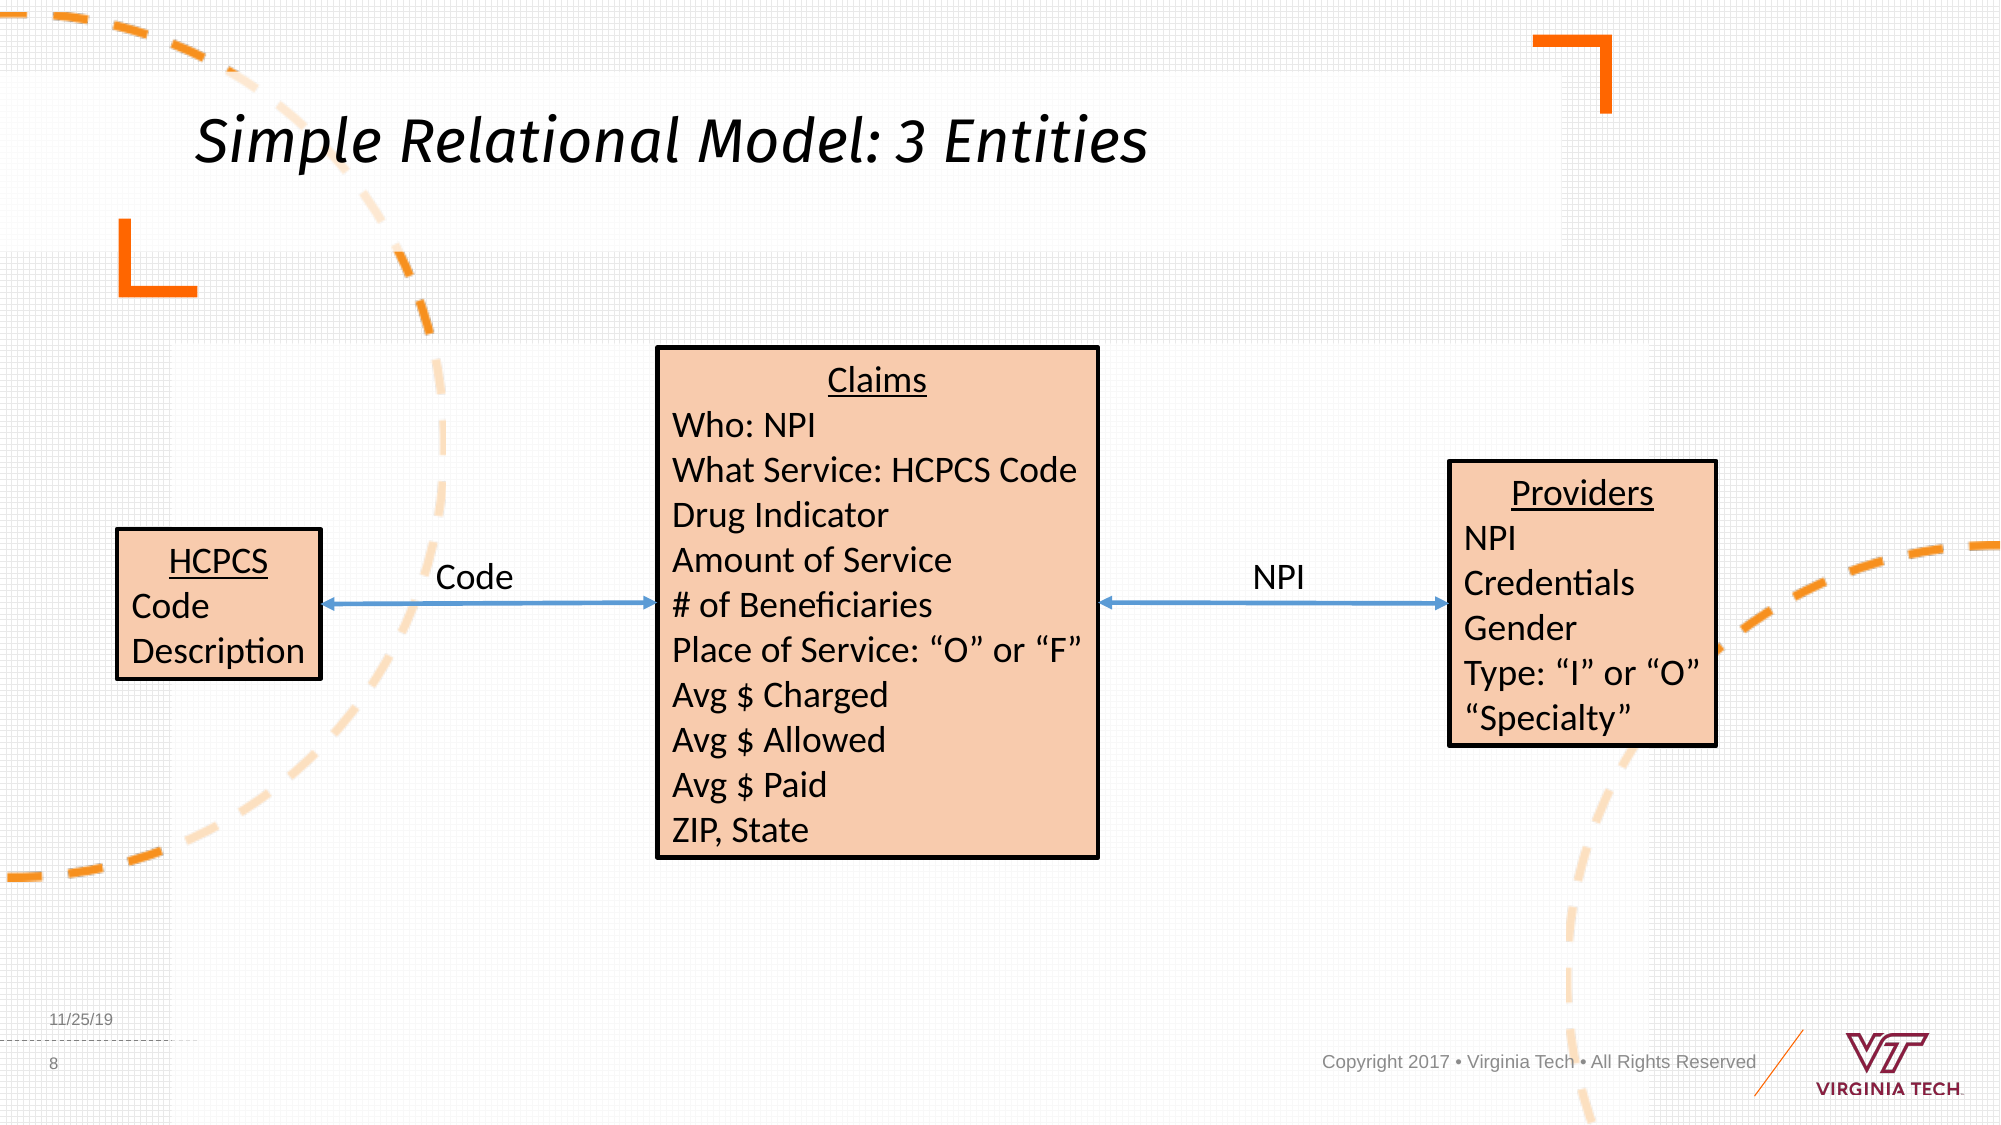

# Simple Relational Model: 3 Entities
Claims
Who: NPI
What Service: HCPCS Code
Drug Indicator
Amount of Service
# of Beneficiaries
Place of Service: “O” or “F”
Avg $ Charged
Avg $ Allowed
Avg $ Paid
ZIP, State
Providers
NPI
Credentials
Gender
Type: “I” or “O”
“Specialty”
HCPCS
Code
Description
Code
NPI
11/25/19
8
Copyright 2017 • Virginia Tech • All Rights Reserved